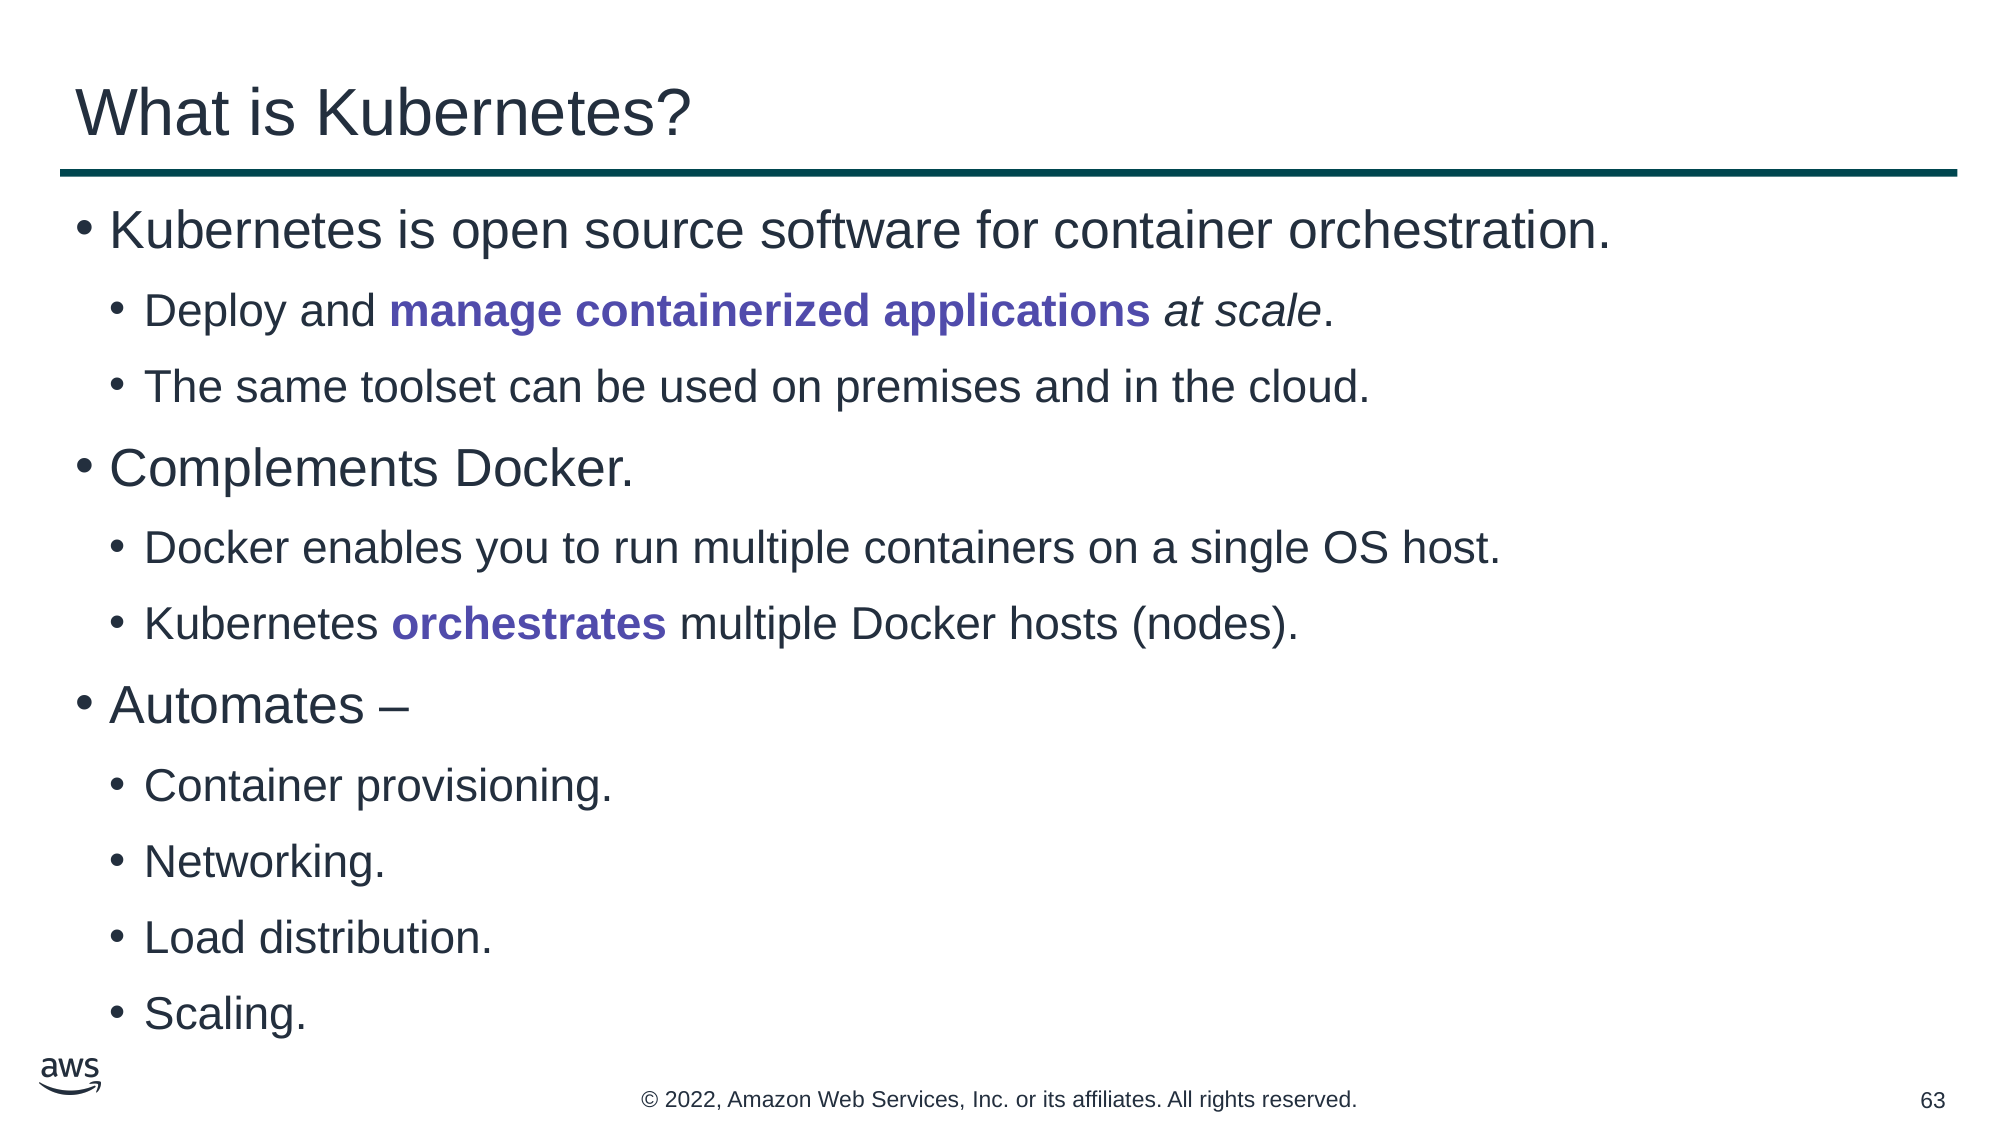

# What is Kubernetes?
Kubernetes is open source software for container orchestration.
Deploy and manage containerized applications at scale.
The same toolset can be used on premises and in the cloud.
Complements Docker.
Docker enables you to run multiple containers on a single OS host.
Kubernetes orchestrates multiple Docker hosts (nodes).
Automates –
Container provisioning.
Networking.
Load distribution.
Scaling.
63